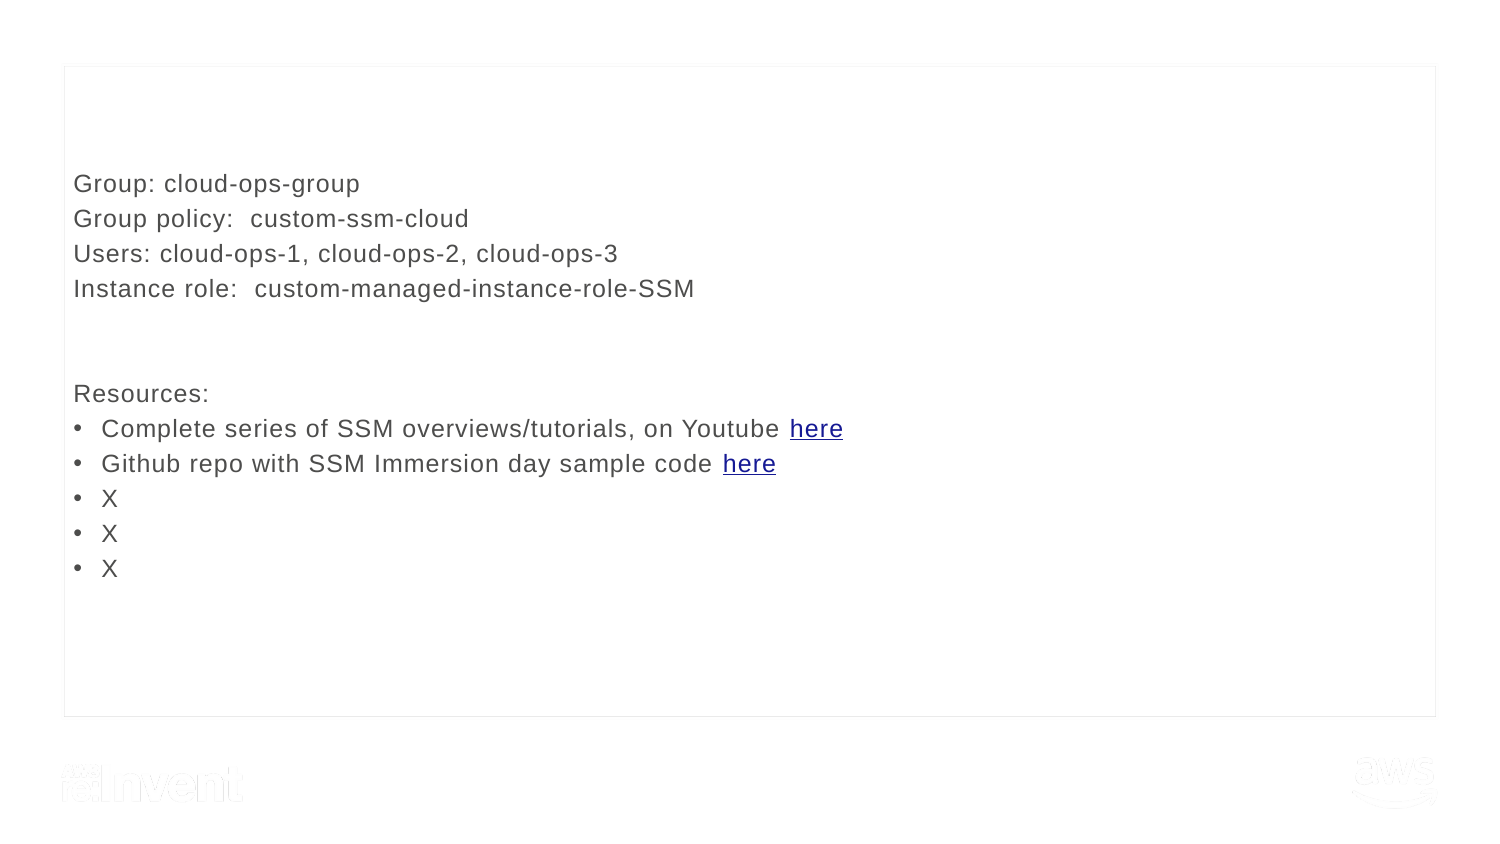

#
Group: cloud-ops-group
Group policy:  custom-ssm-cloud
Users: cloud-ops-1, cloud-ops-2, cloud-ops-3
Instance role:  custom-managed-instance-role-SSM

Resources:
Complete series of SSM overviews/tutorials, on Youtube here
Github repo with SSM Immersion day sample code here
X
X
X